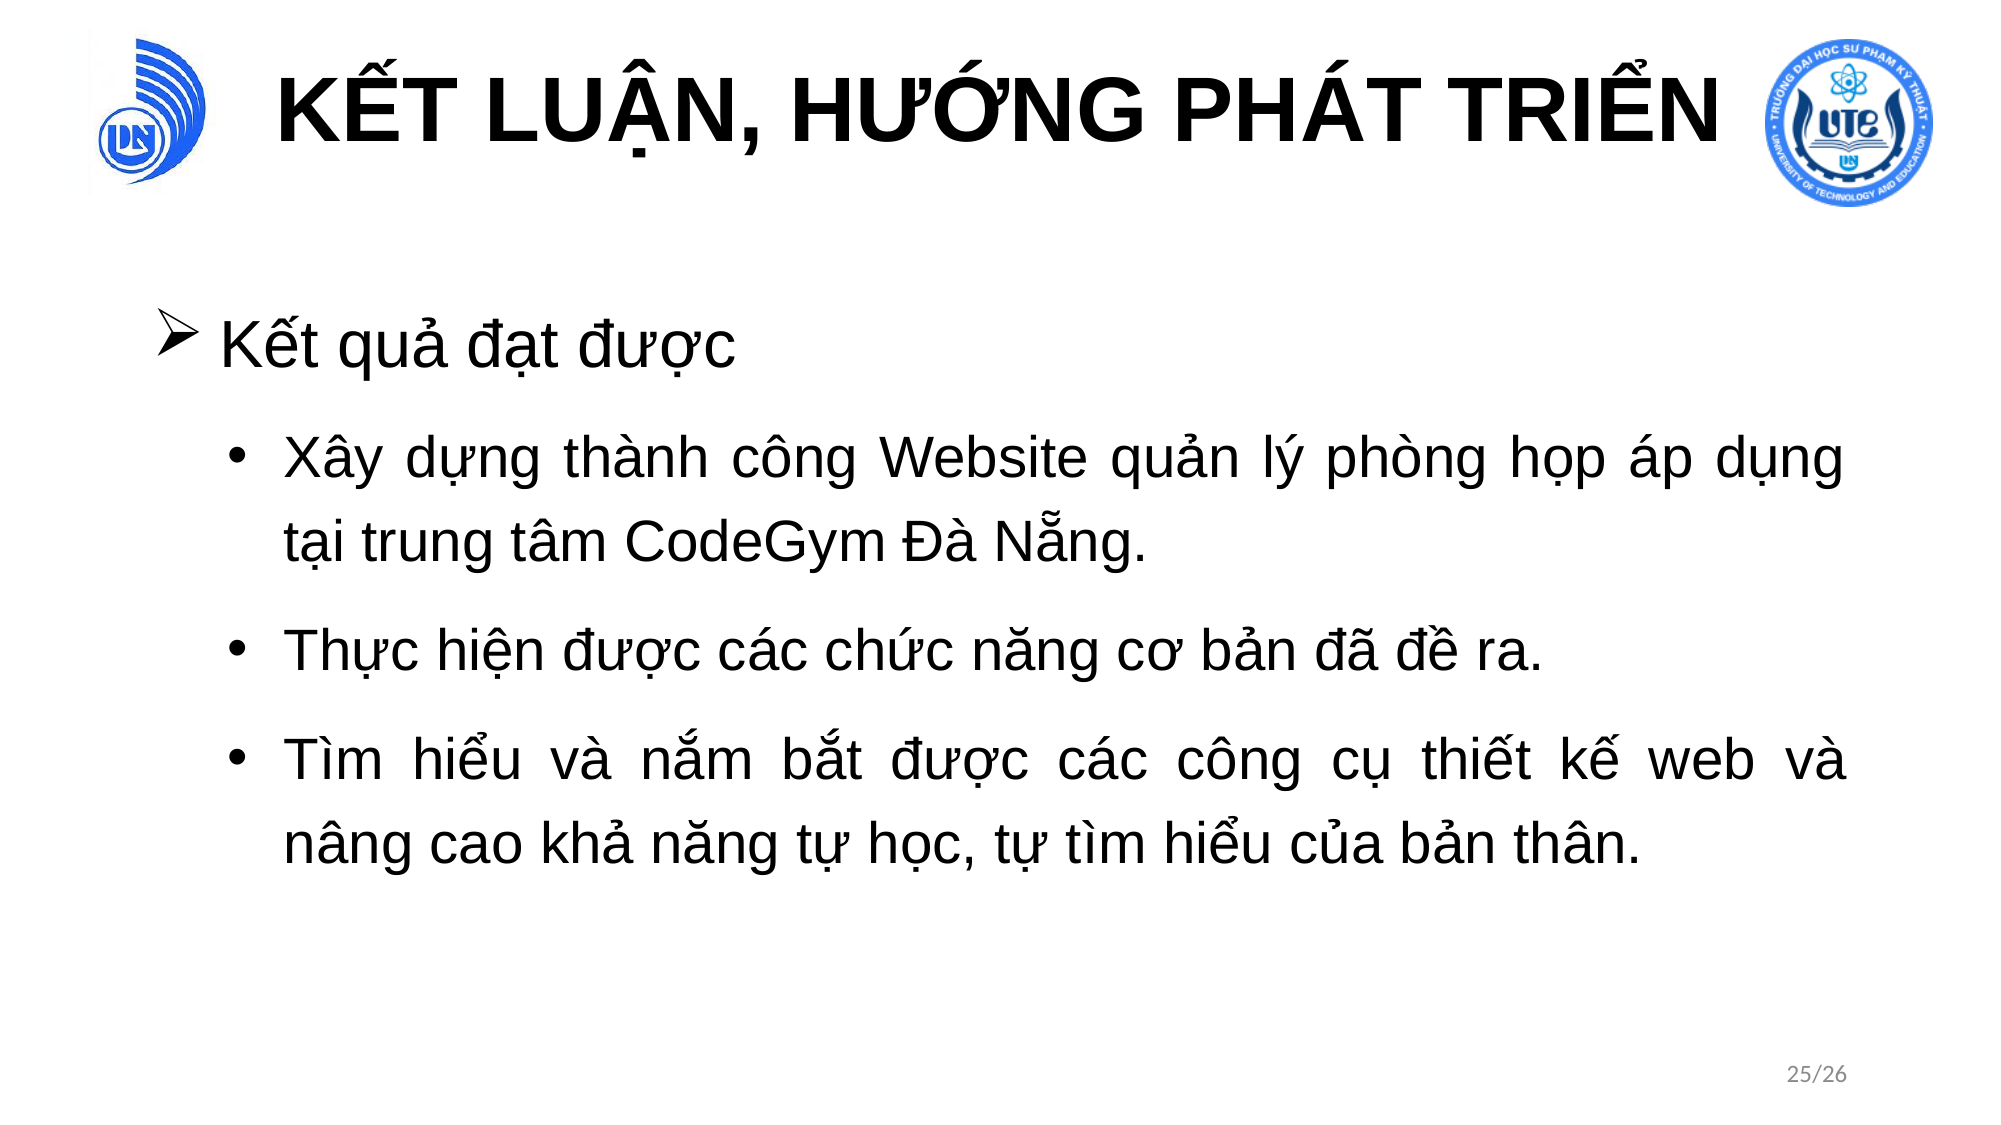

# KẾT LUẬN, HƯỚNG PHÁT TRIỂN
Kết quả đạt được
Xây dựng thành công Website quản lý phòng họp áp dụng tại trung tâm CodeGym Đà Nẵng.
Thực hiện được các chức năng cơ bản đã đề ra.
Tìm hiểu và nắm bắt được các công cụ thiết kế web và nâng cao khả năng tự học, tự tìm hiểu của bản thân.
25/26